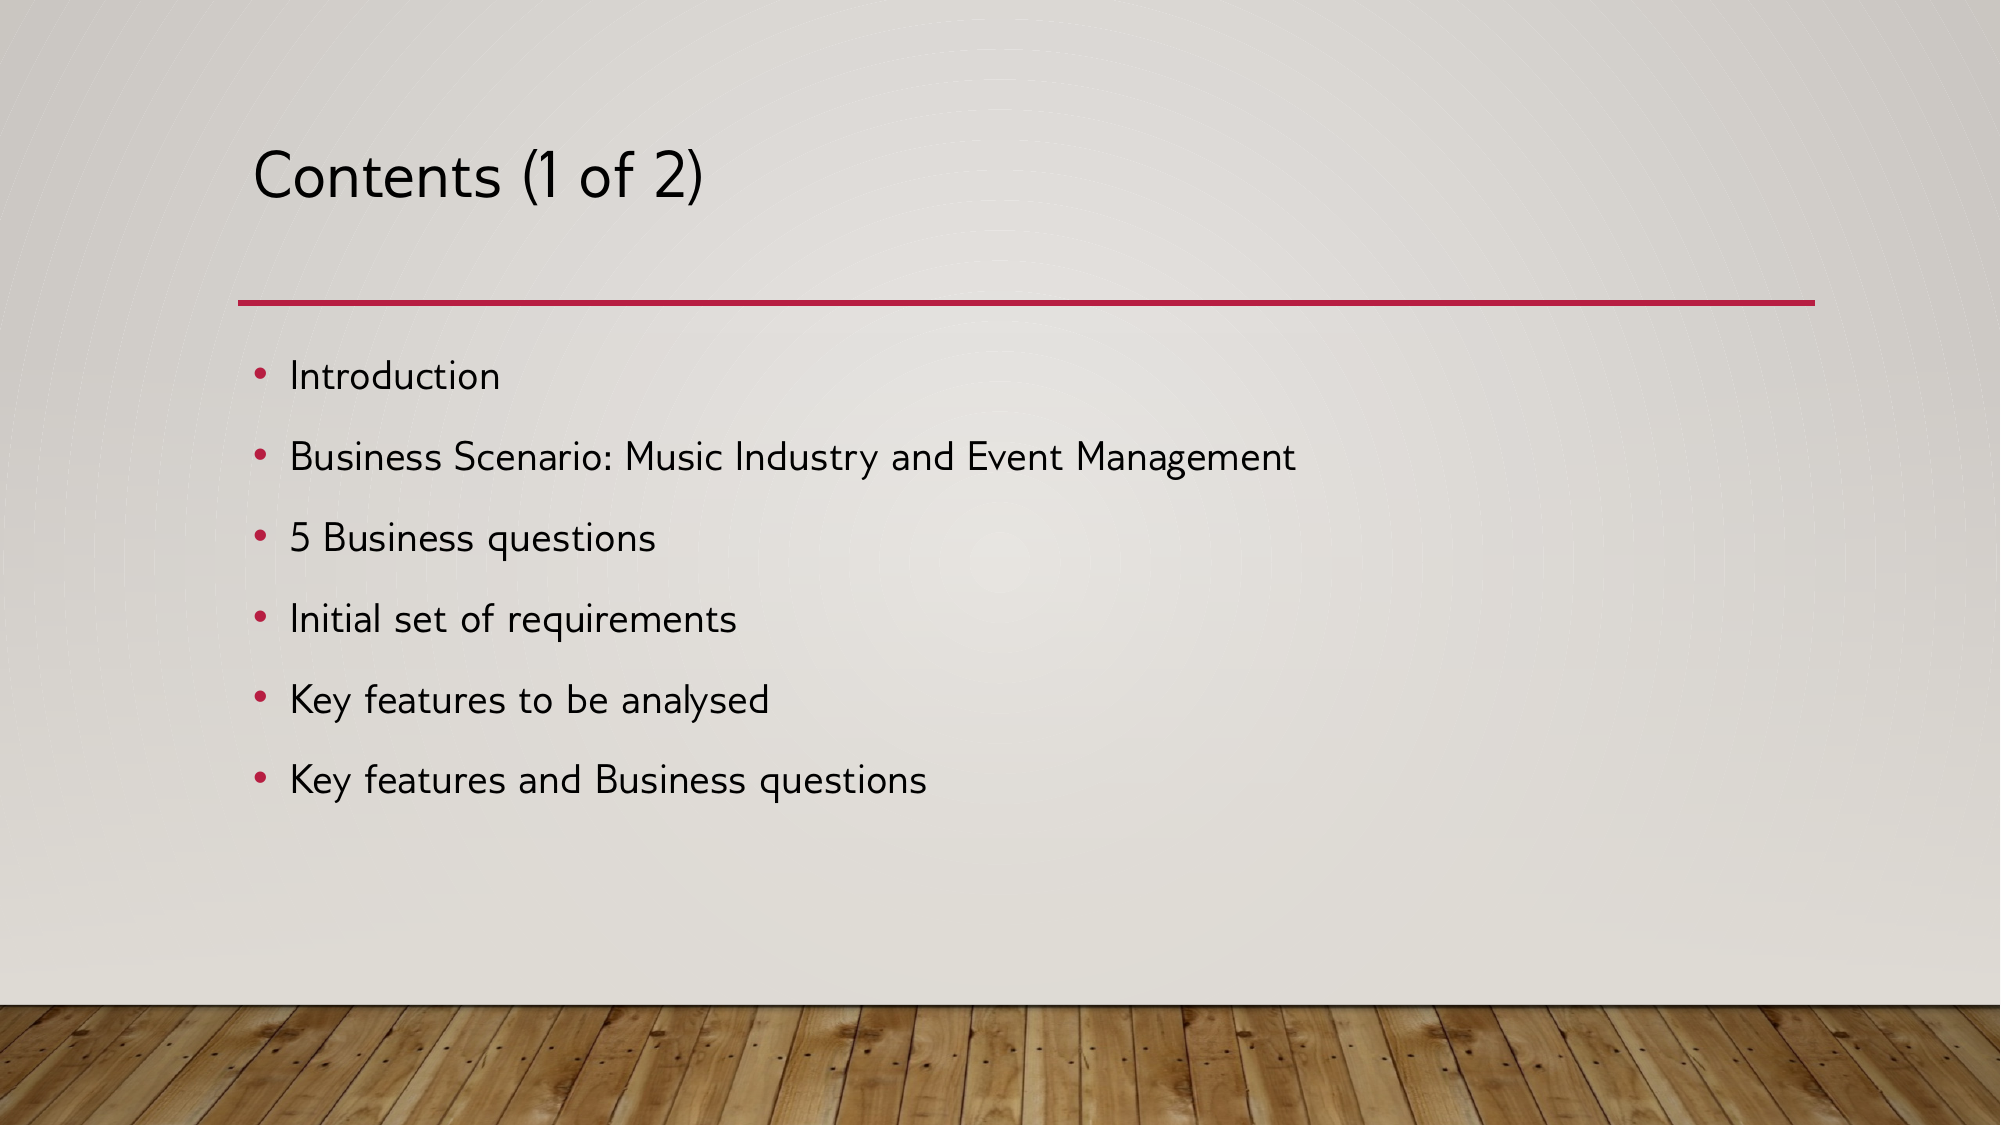

# Contents (1 of 2)
Introduction
Business Scenario: Music Industry and Event Management
5 Business questions
Initial set of requirements
Key features to be analysed
Key features and Business questions